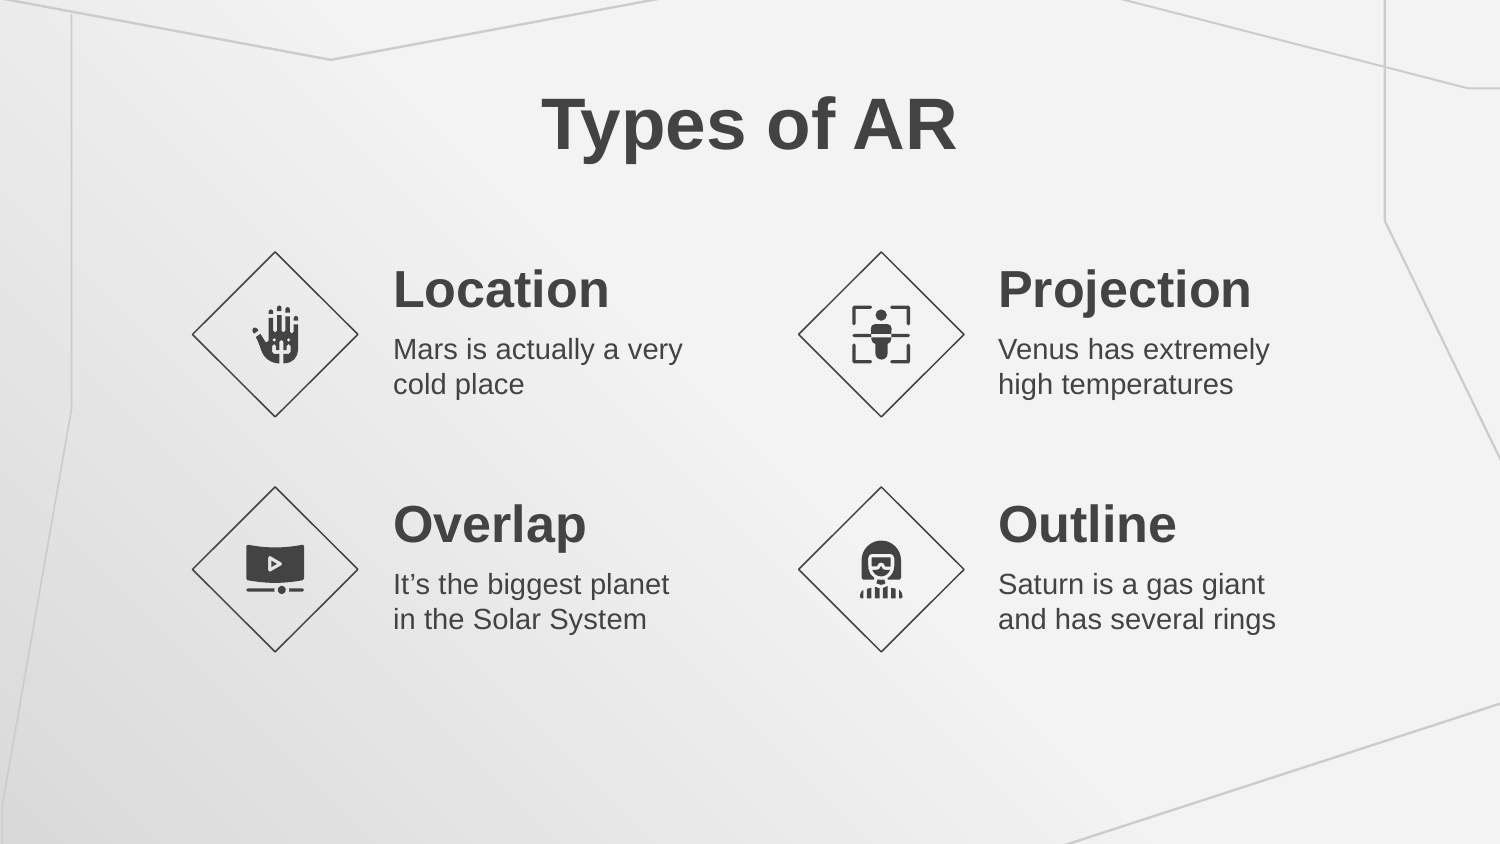

# Types of AR

Location
Projection

Mars is actually a very cold place
Venus has extremely high temperatures

Overlap
Outline

It’s the biggest planet in the Solar System
Saturn is a gas giant and has several rings